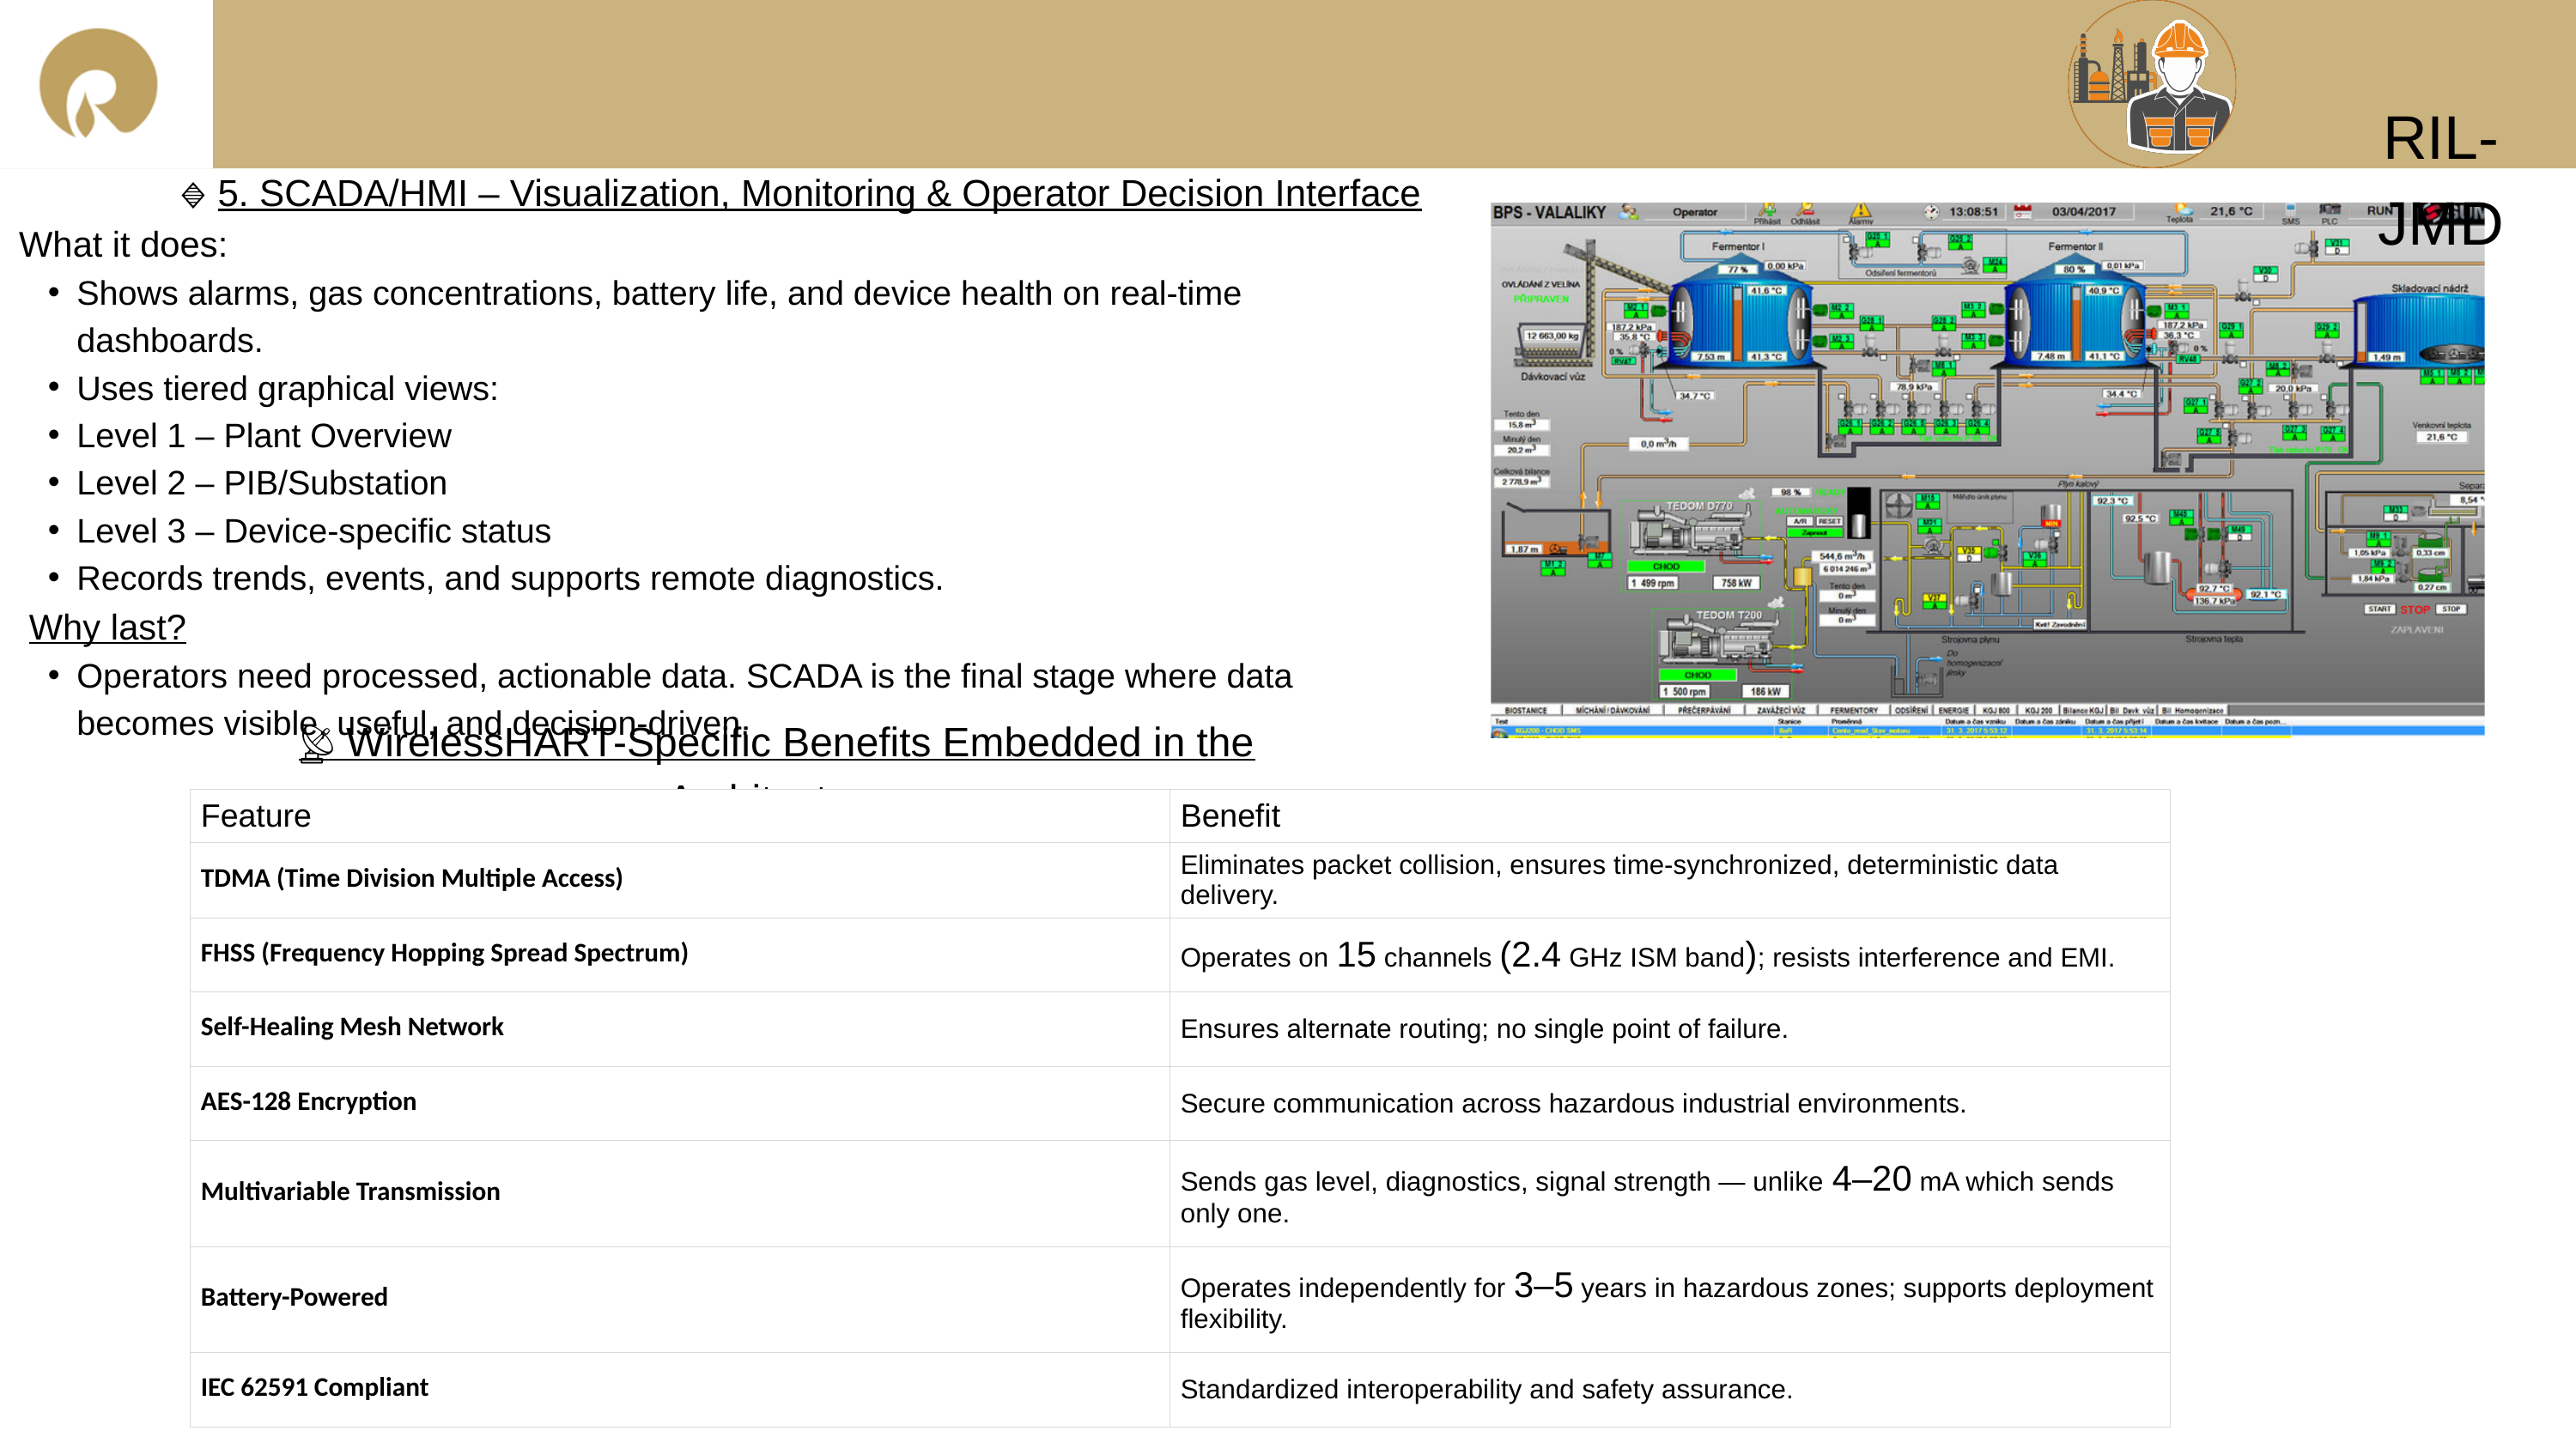

RIL-JMD
🔹 5. SCADA/HMI – Visualization, Monitoring & Operator Decision Interface
What it does:
Shows alarms, gas concentrations, battery life, and device health on real-time dashboards.
Uses tiered graphical views:
Level 1 – Plant Overview
Level 2 – PIB/Substation
Level 3 – Device-specific status
Records trends, events, and supports remote diagnostics.
 Why last?
Operators need processed, actionable data. SCADA is the final stage where data becomes visible, useful, and decision-driven.

📡 WirelessHART-Specific Benefits Embedded in the Architecture
| Feature | Benefit |
| --- | --- |
| TDMA (Time Division Multiple Access) | Eliminates packet collision, ensures time-synchronized, deterministic data delivery. |
| FHSS (Frequency Hopping Spread Spectrum) | Operates on 15 channels (2.4 GHz ISM band); resists interference and EMI. |
| Self-Healing Mesh Network | Ensures alternate routing; no single point of failure. |
| AES-128 Encryption | Secure communication across hazardous industrial environments. |
| Multivariable Transmission | Sends gas level, diagnostics, signal strength — unlike 4–20 mA which sends only one. |
| Battery-Powered | Operates independently for 3–5 years in hazardous zones; supports deployment flexibility. |
| IEC 62591 Compliant | Standardized interoperability and safety assurance. |